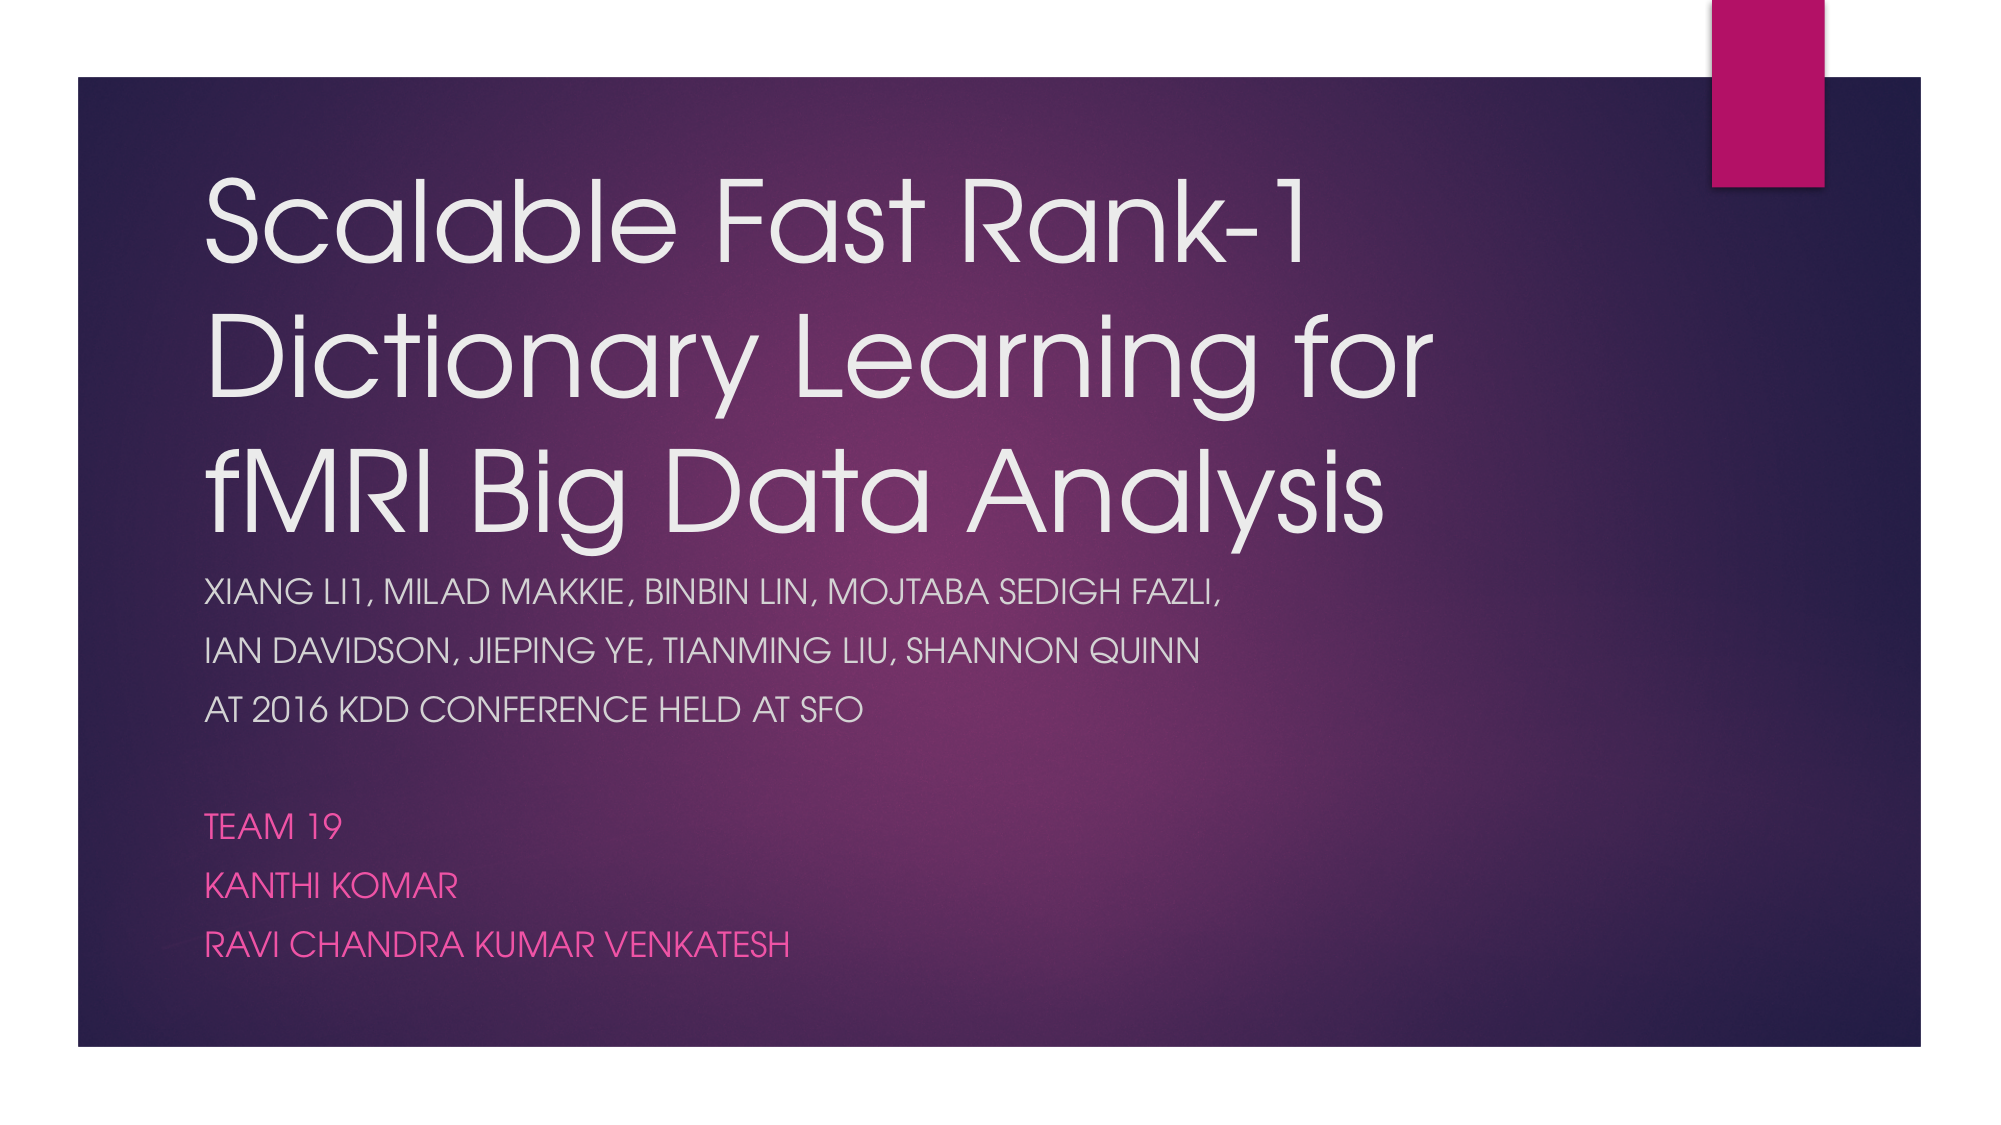

# Scalable Fast Rank-1 Dictionary Learning for fMRI Big Data Analysis
Xiang Li1, Milad Makkie, Binbin Lin, Mojtaba Sedigh Fazli,
Ian Davidson, Jieping Ye, Tianming Liu, Shannon Quinn
At 2016 KDD Conference held at SFO

Team 19
Kanthi KOMAR
Ravi Chandra Kumar Venkatesh